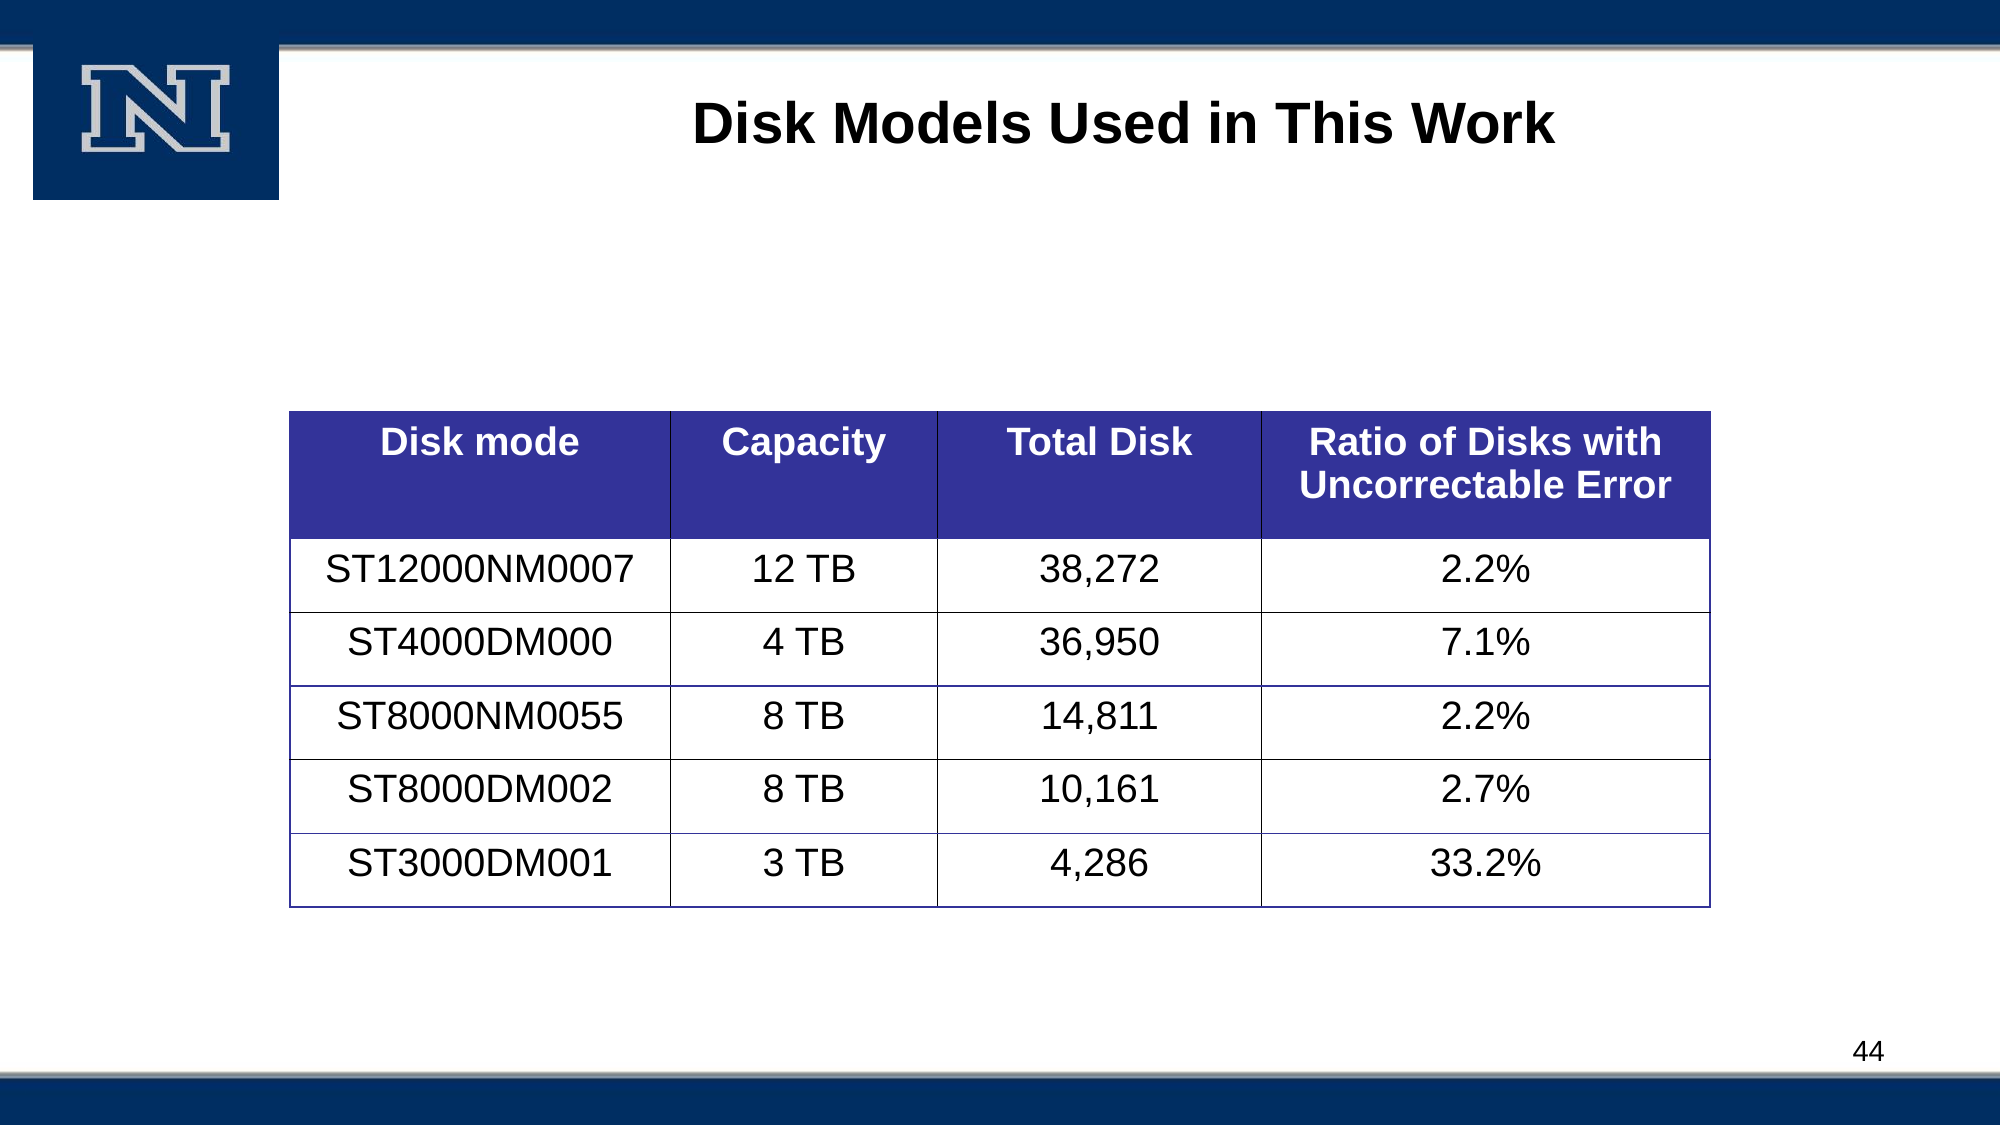

# ﻿Disk Models Used in This Work
| ﻿Disk mode | ﻿Capacity | Total Disk | Ratio of Disks with Uncorrectable Error |
| --- | --- | --- | --- |
| ST12000NM0007 | 12 TB | 38,272 | 2.2% |
| ST4000DM000 | 4 TB | 36,950 | 7.1% |
| ST8000NM0055 | 8 TB | 14,811 | 2.2% |
| ST8000DM002 | 8 TB | 10,161 | 2.7% |
| ST3000DM001 | 3 TB | 4,286 | 33.2% |
44